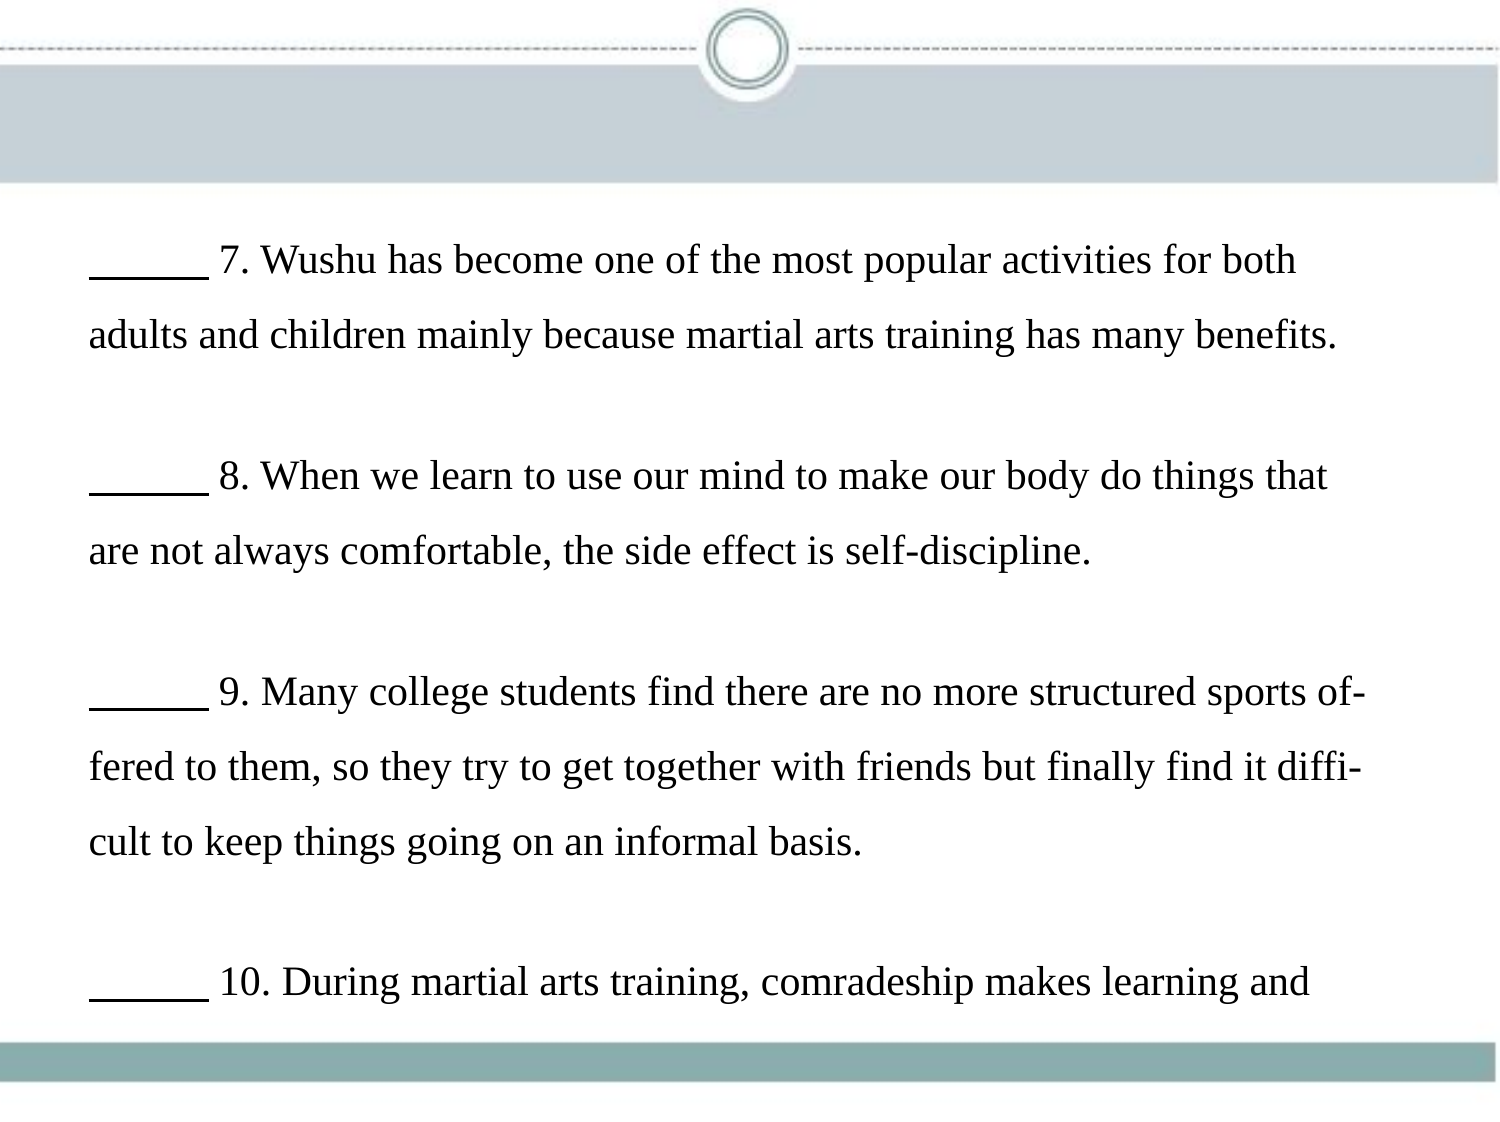

7. Wushu has become one of the most popular activities for both
adults and children mainly because martial arts training has many benefits.
　　    8. When we learn to use our mind to make our body do things that
are not always comfortable, the side effect is self-discipline.
　　    9. Many college students find there are no more structured sports of-
fered to them, so they try to get together with friends but finally find it diffi-
cult to keep things going on an informal basis.
　　    10. During martial arts training, comradeship makes learning and